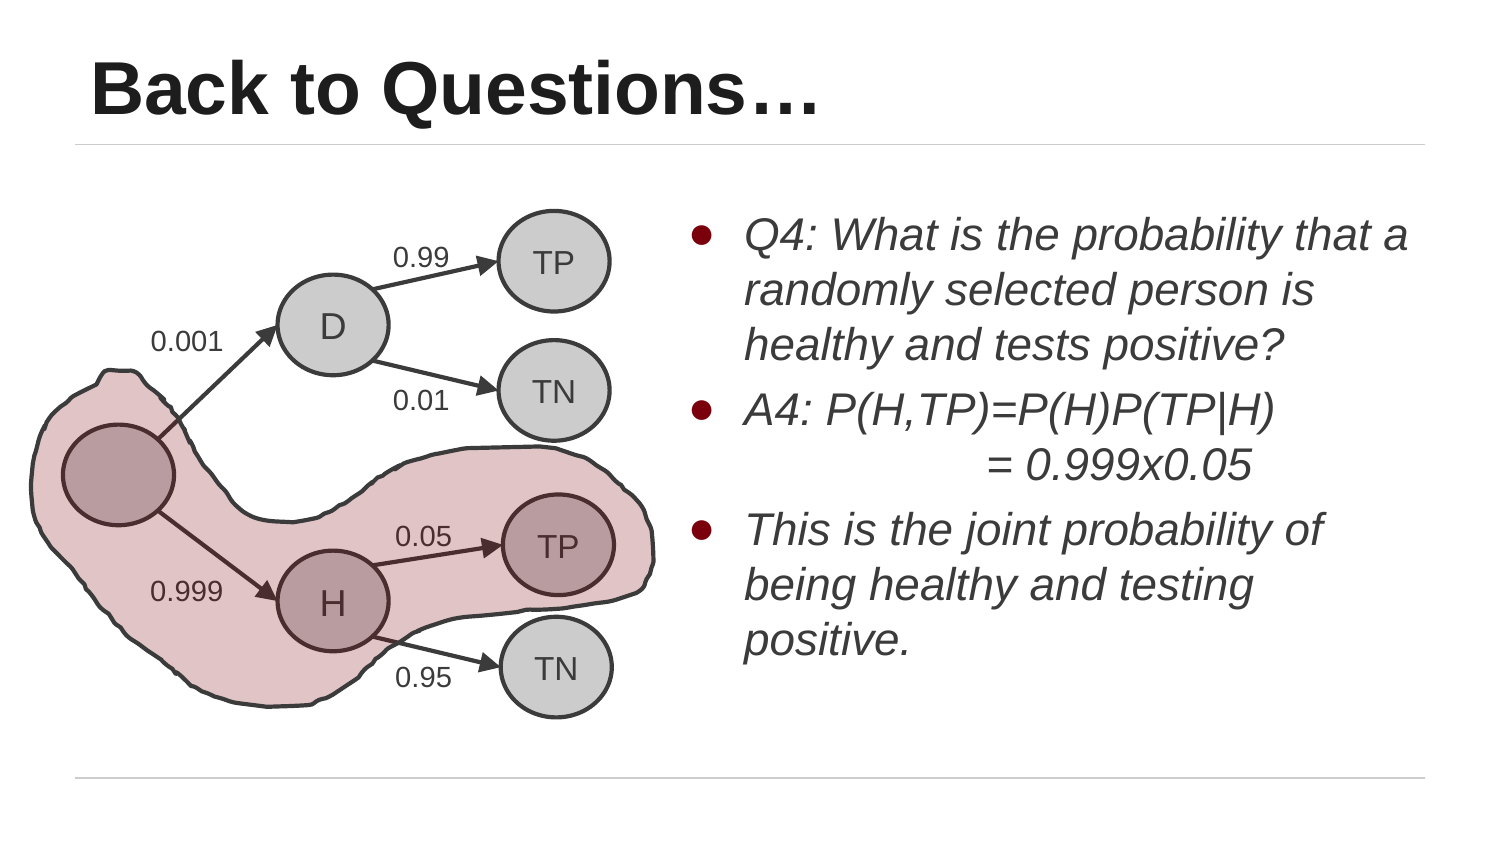

# Back to Questions…
Q4: What is the probability that a randomly selected person is healthy and tests positive?
A4: P(H,TP)=P(H)P(TP|H)
                   = 0.999x0.05
This is the joint probability of being healthy and testing positive.

TP
0.99
D
0.001
TN
0.01

TP
0.05
H
0.999
TN
0.95